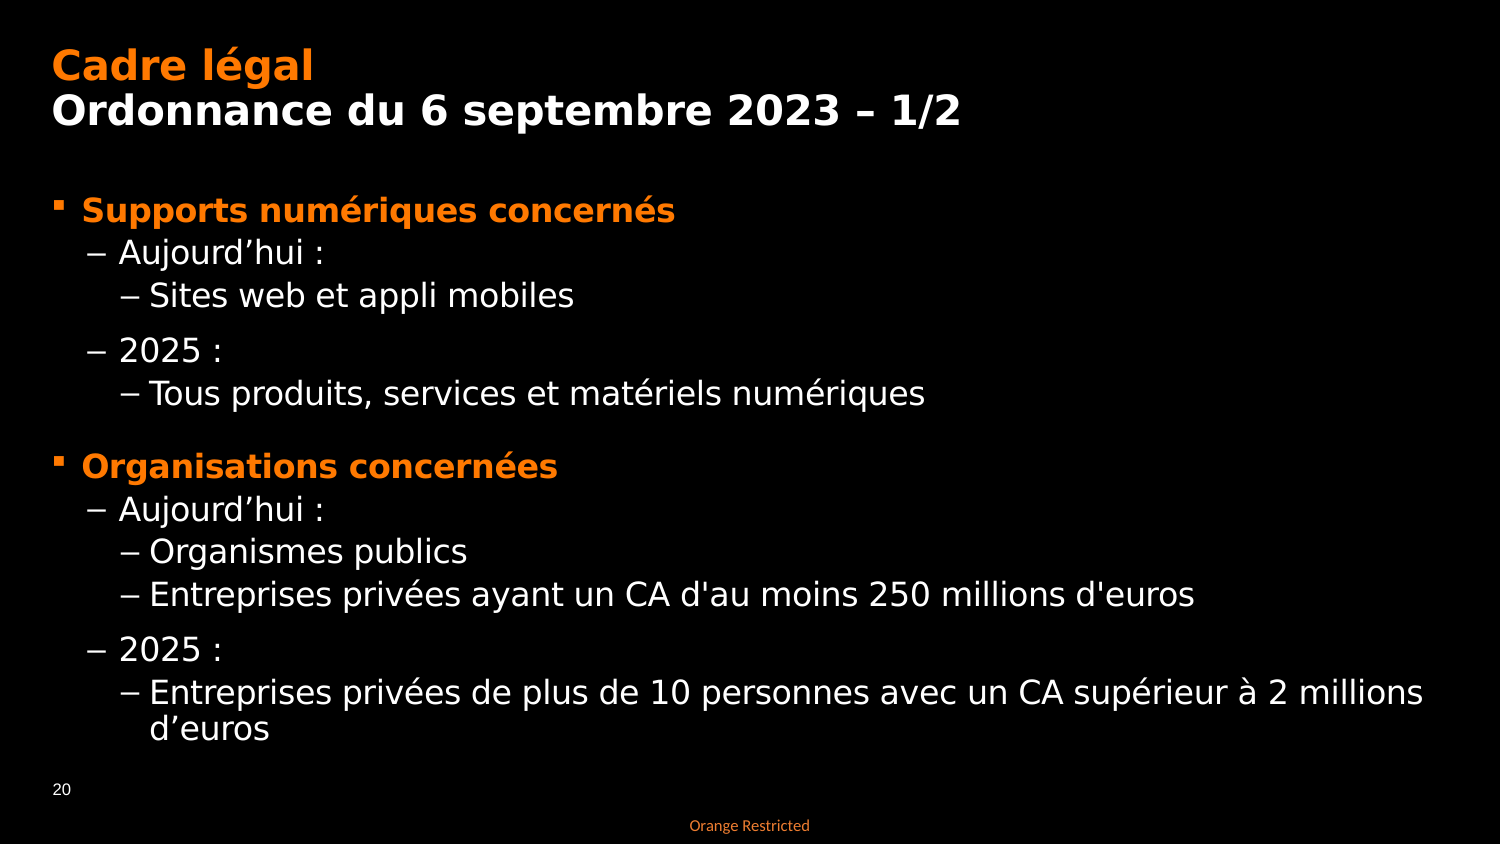

# Cadre légal Ordonnance du 6 septembre 2023 – 1/2
Supports numériques concernés
Aujourd’hui :
Sites web et appli mobiles
2025 :
Tous produits, services et matériels numériques
Organisations concernées
Aujourd’hui :
Organismes publics
Entreprises privées ayant un CA d'au moins 250 millions d'euros
2025 :
Entreprises privées de plus de 10 personnes avec un CA supérieur à 2 millions d’euros